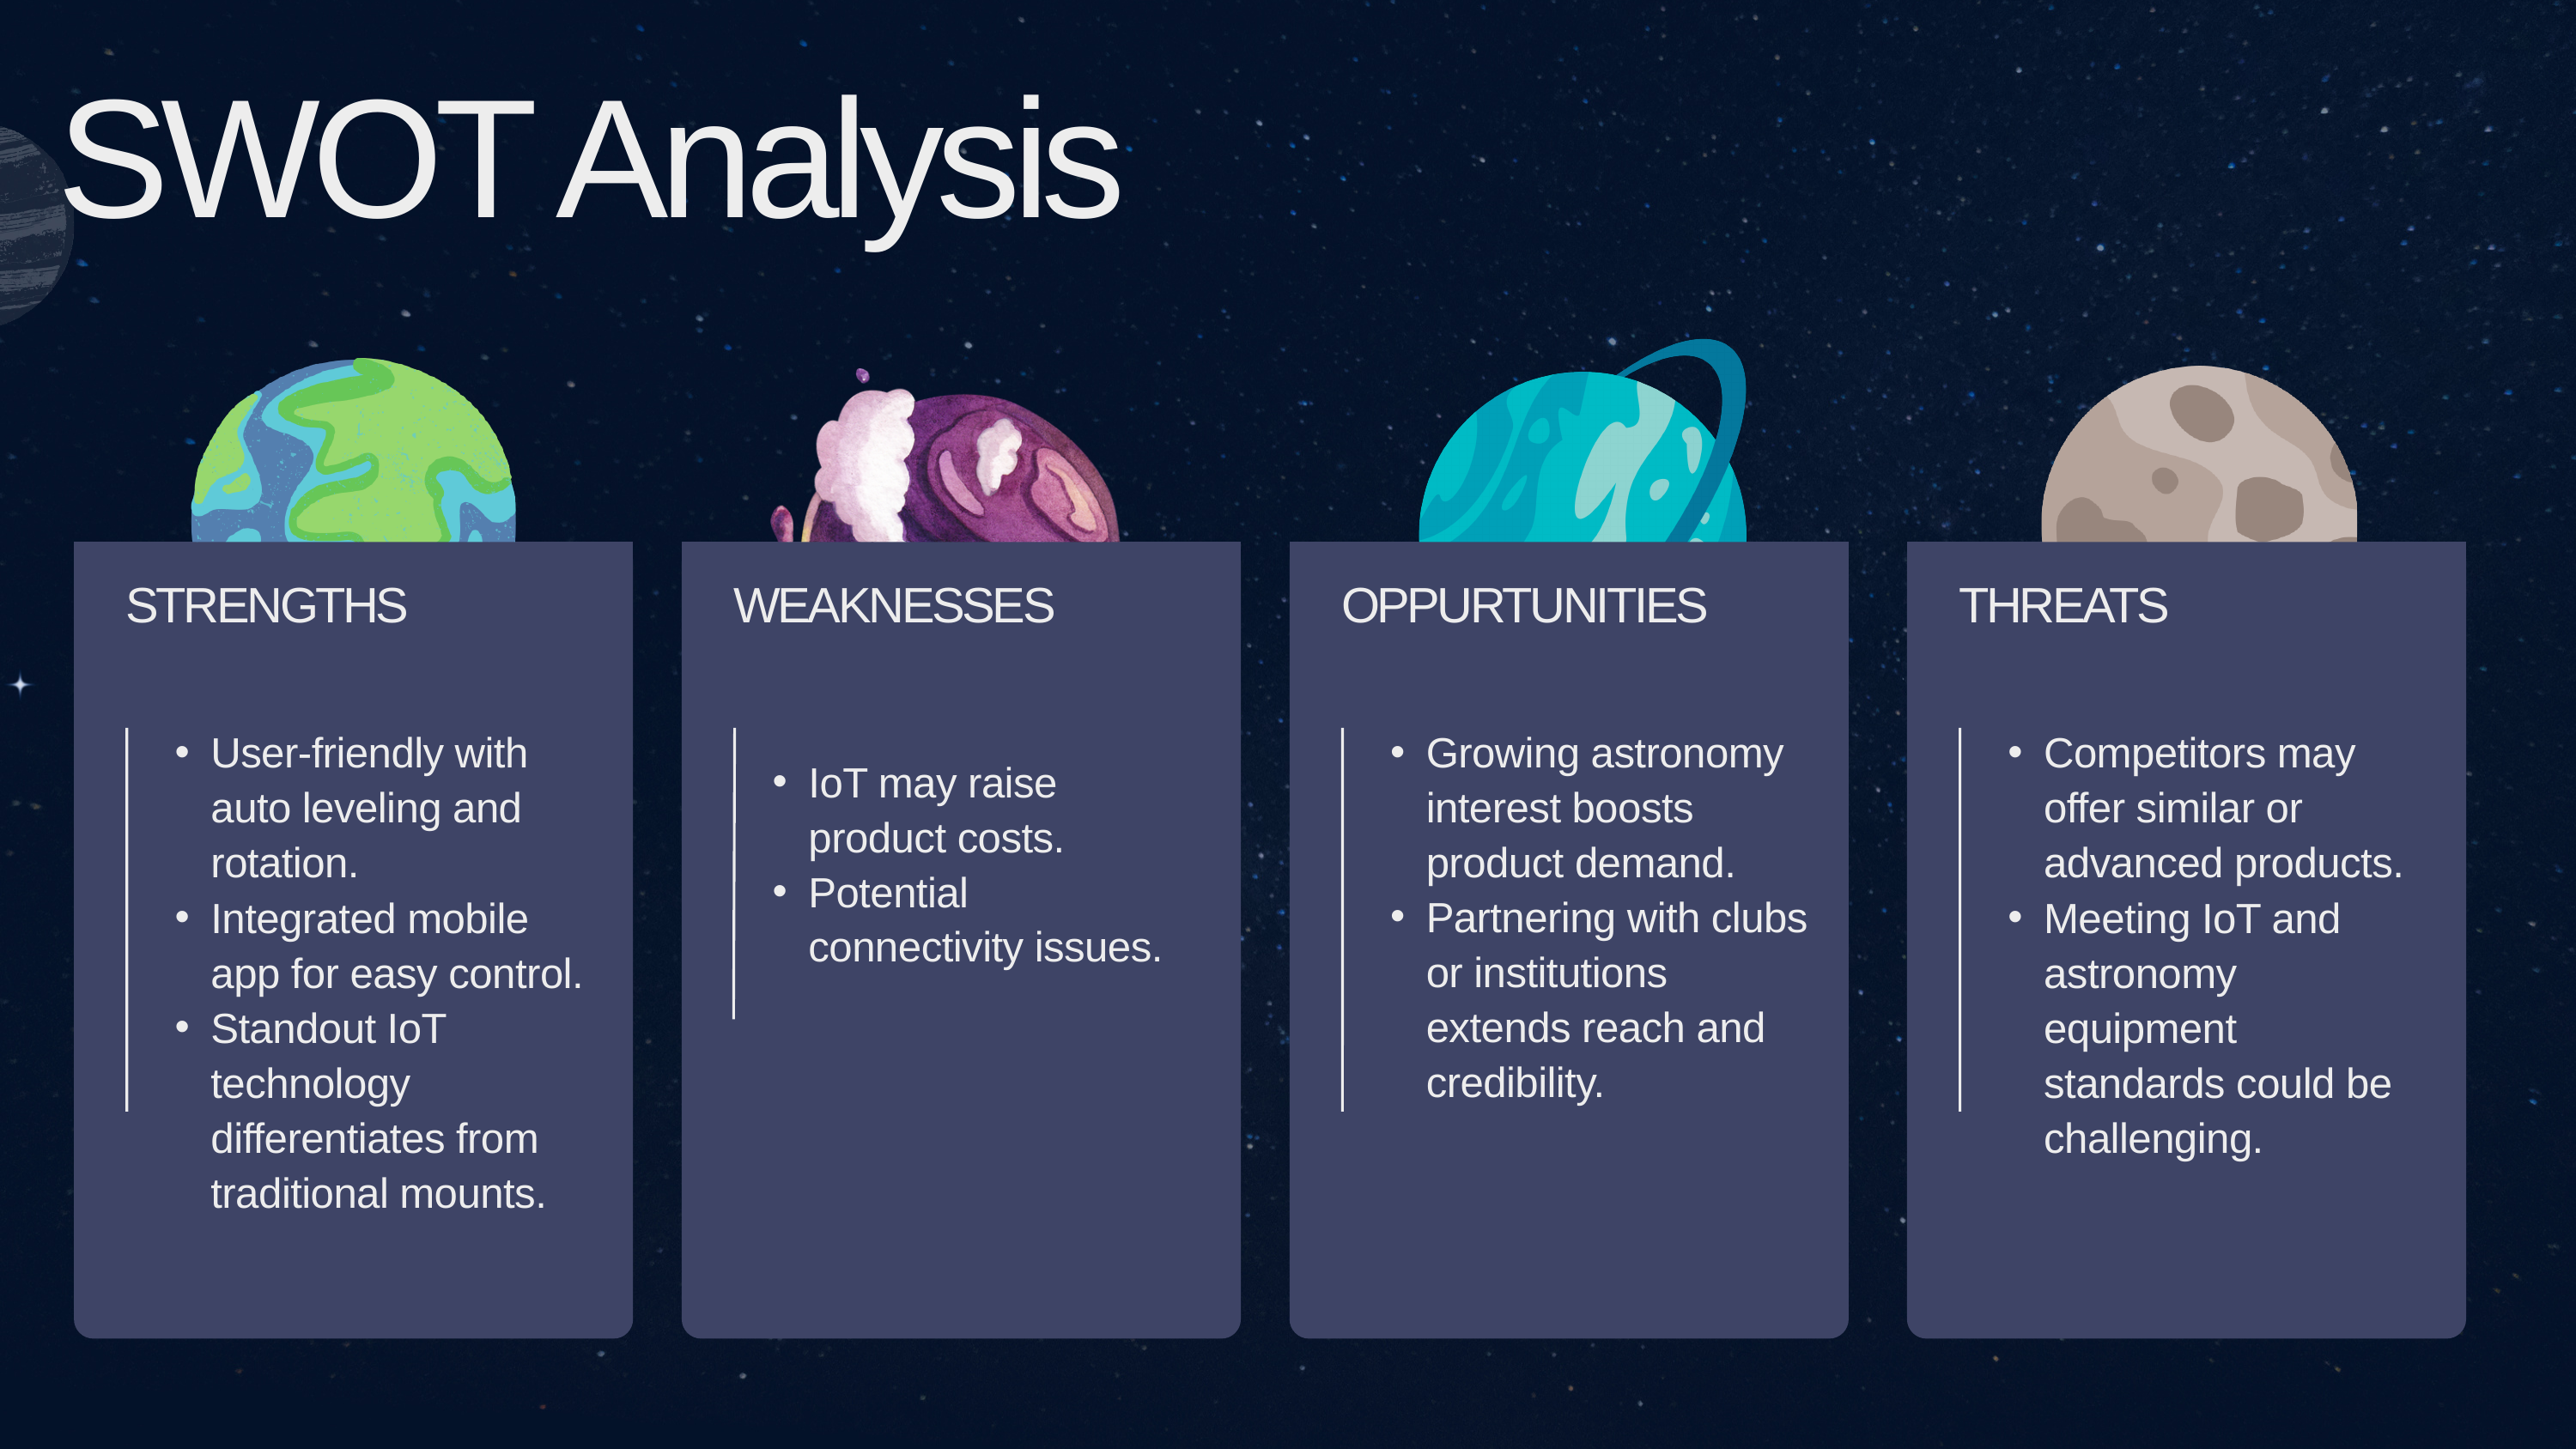

SWOT Analysis

STRENGTHS
WEAKNESSES
OPPURTUNITIES
THREATS

User-friendly with auto leveling and rotation.
Integrated mobile app for easy control.
Standout IoT technology differentiates from traditional mounts.

Growing astronomy interest boosts product demand.
Partnering with clubs or institutions extends reach and credibility.

Competitors may offer similar or advanced products.
Meeting IoT and astronomy equipment standards could be challenging.

IoT may raise product costs.
Potential connectivity issues.